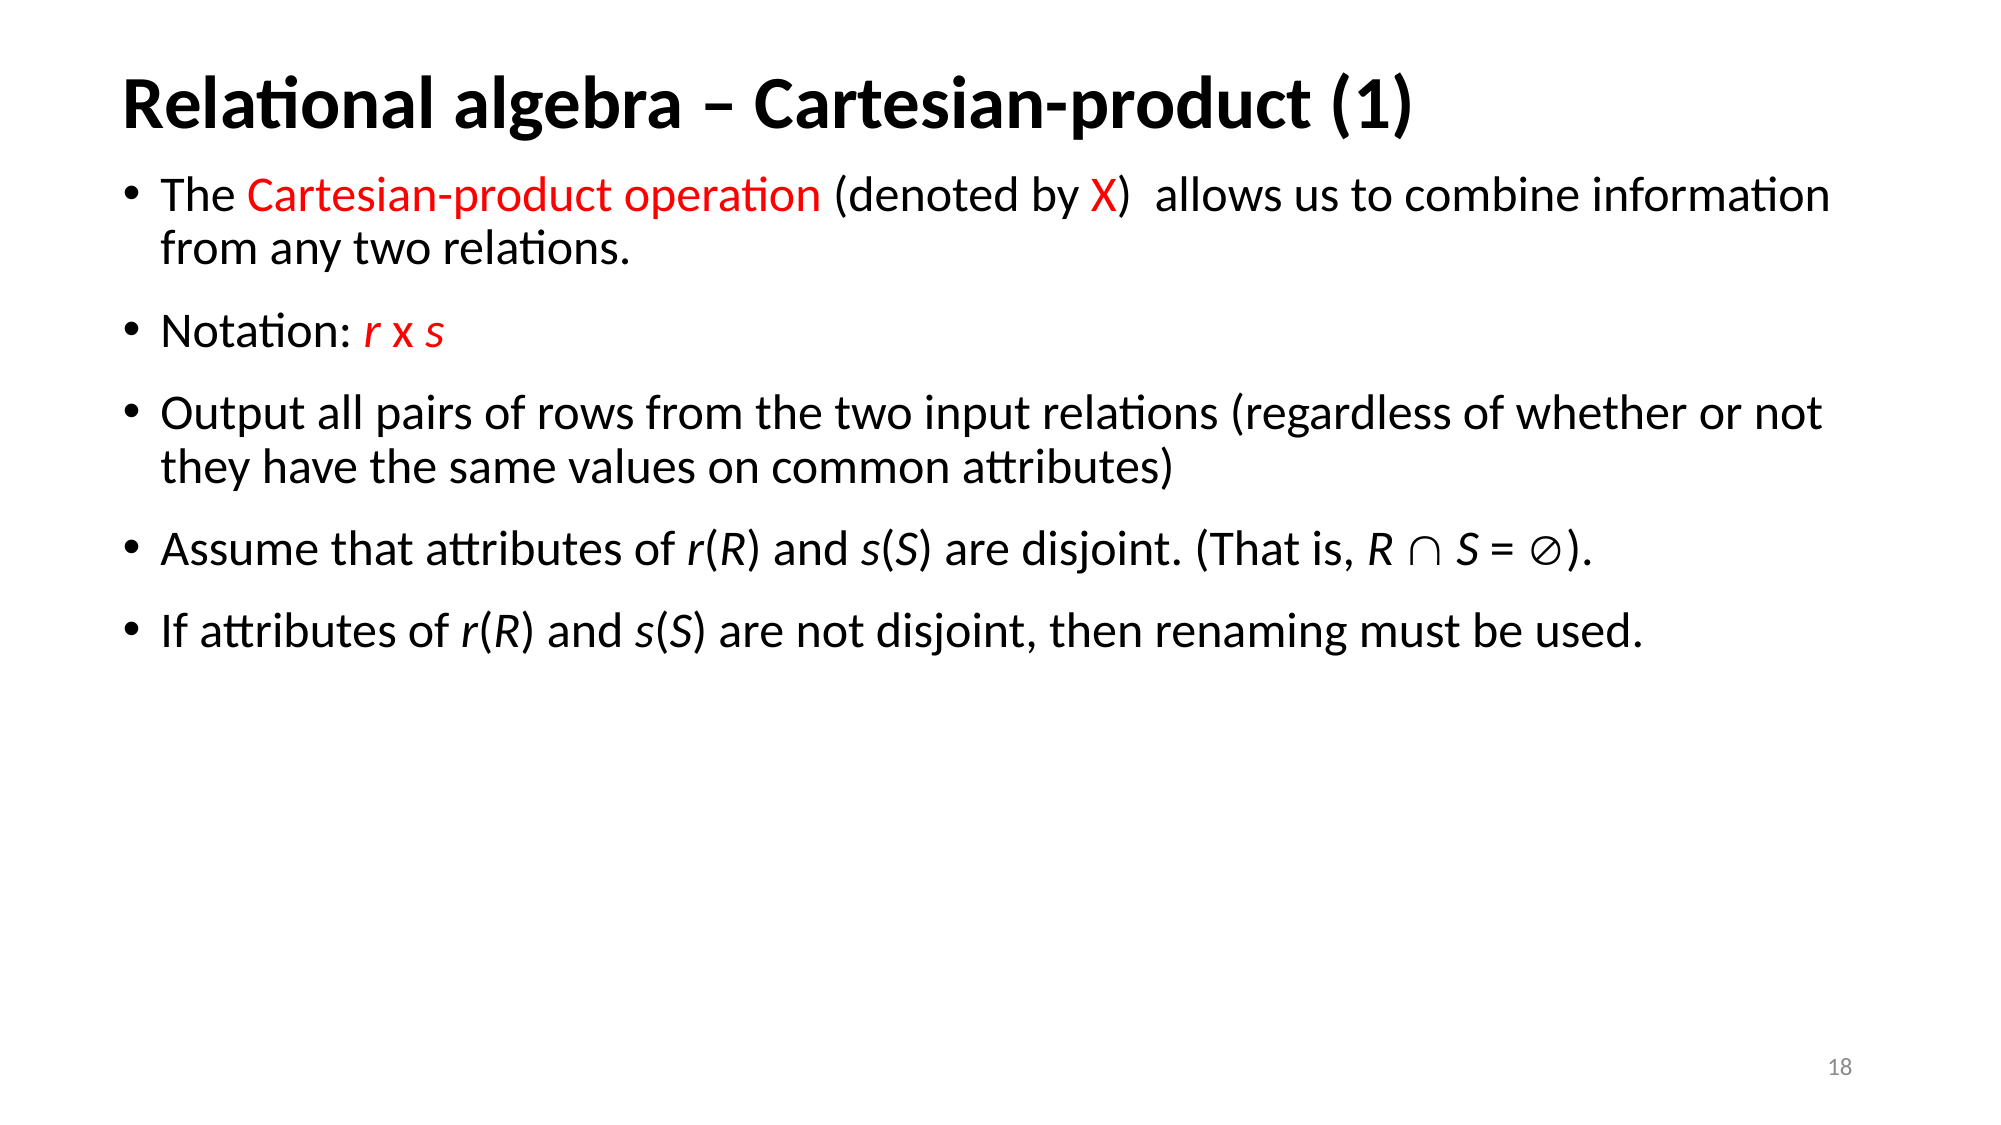

# Relational algebra – Cartesian-product (1)
The Cartesian-product operation (denoted by X)  allows us to combine information from any two relations.
Notation: r x s
Output all pairs of rows from the two input relations (regardless of whether or not they have the same values on common attributes)
Assume that attributes of r(R) and s(S) are disjoint. (That is, R ∩ S = ∅).
If attributes of r(R) and s(S) are not disjoint, then renaming must be used.

18